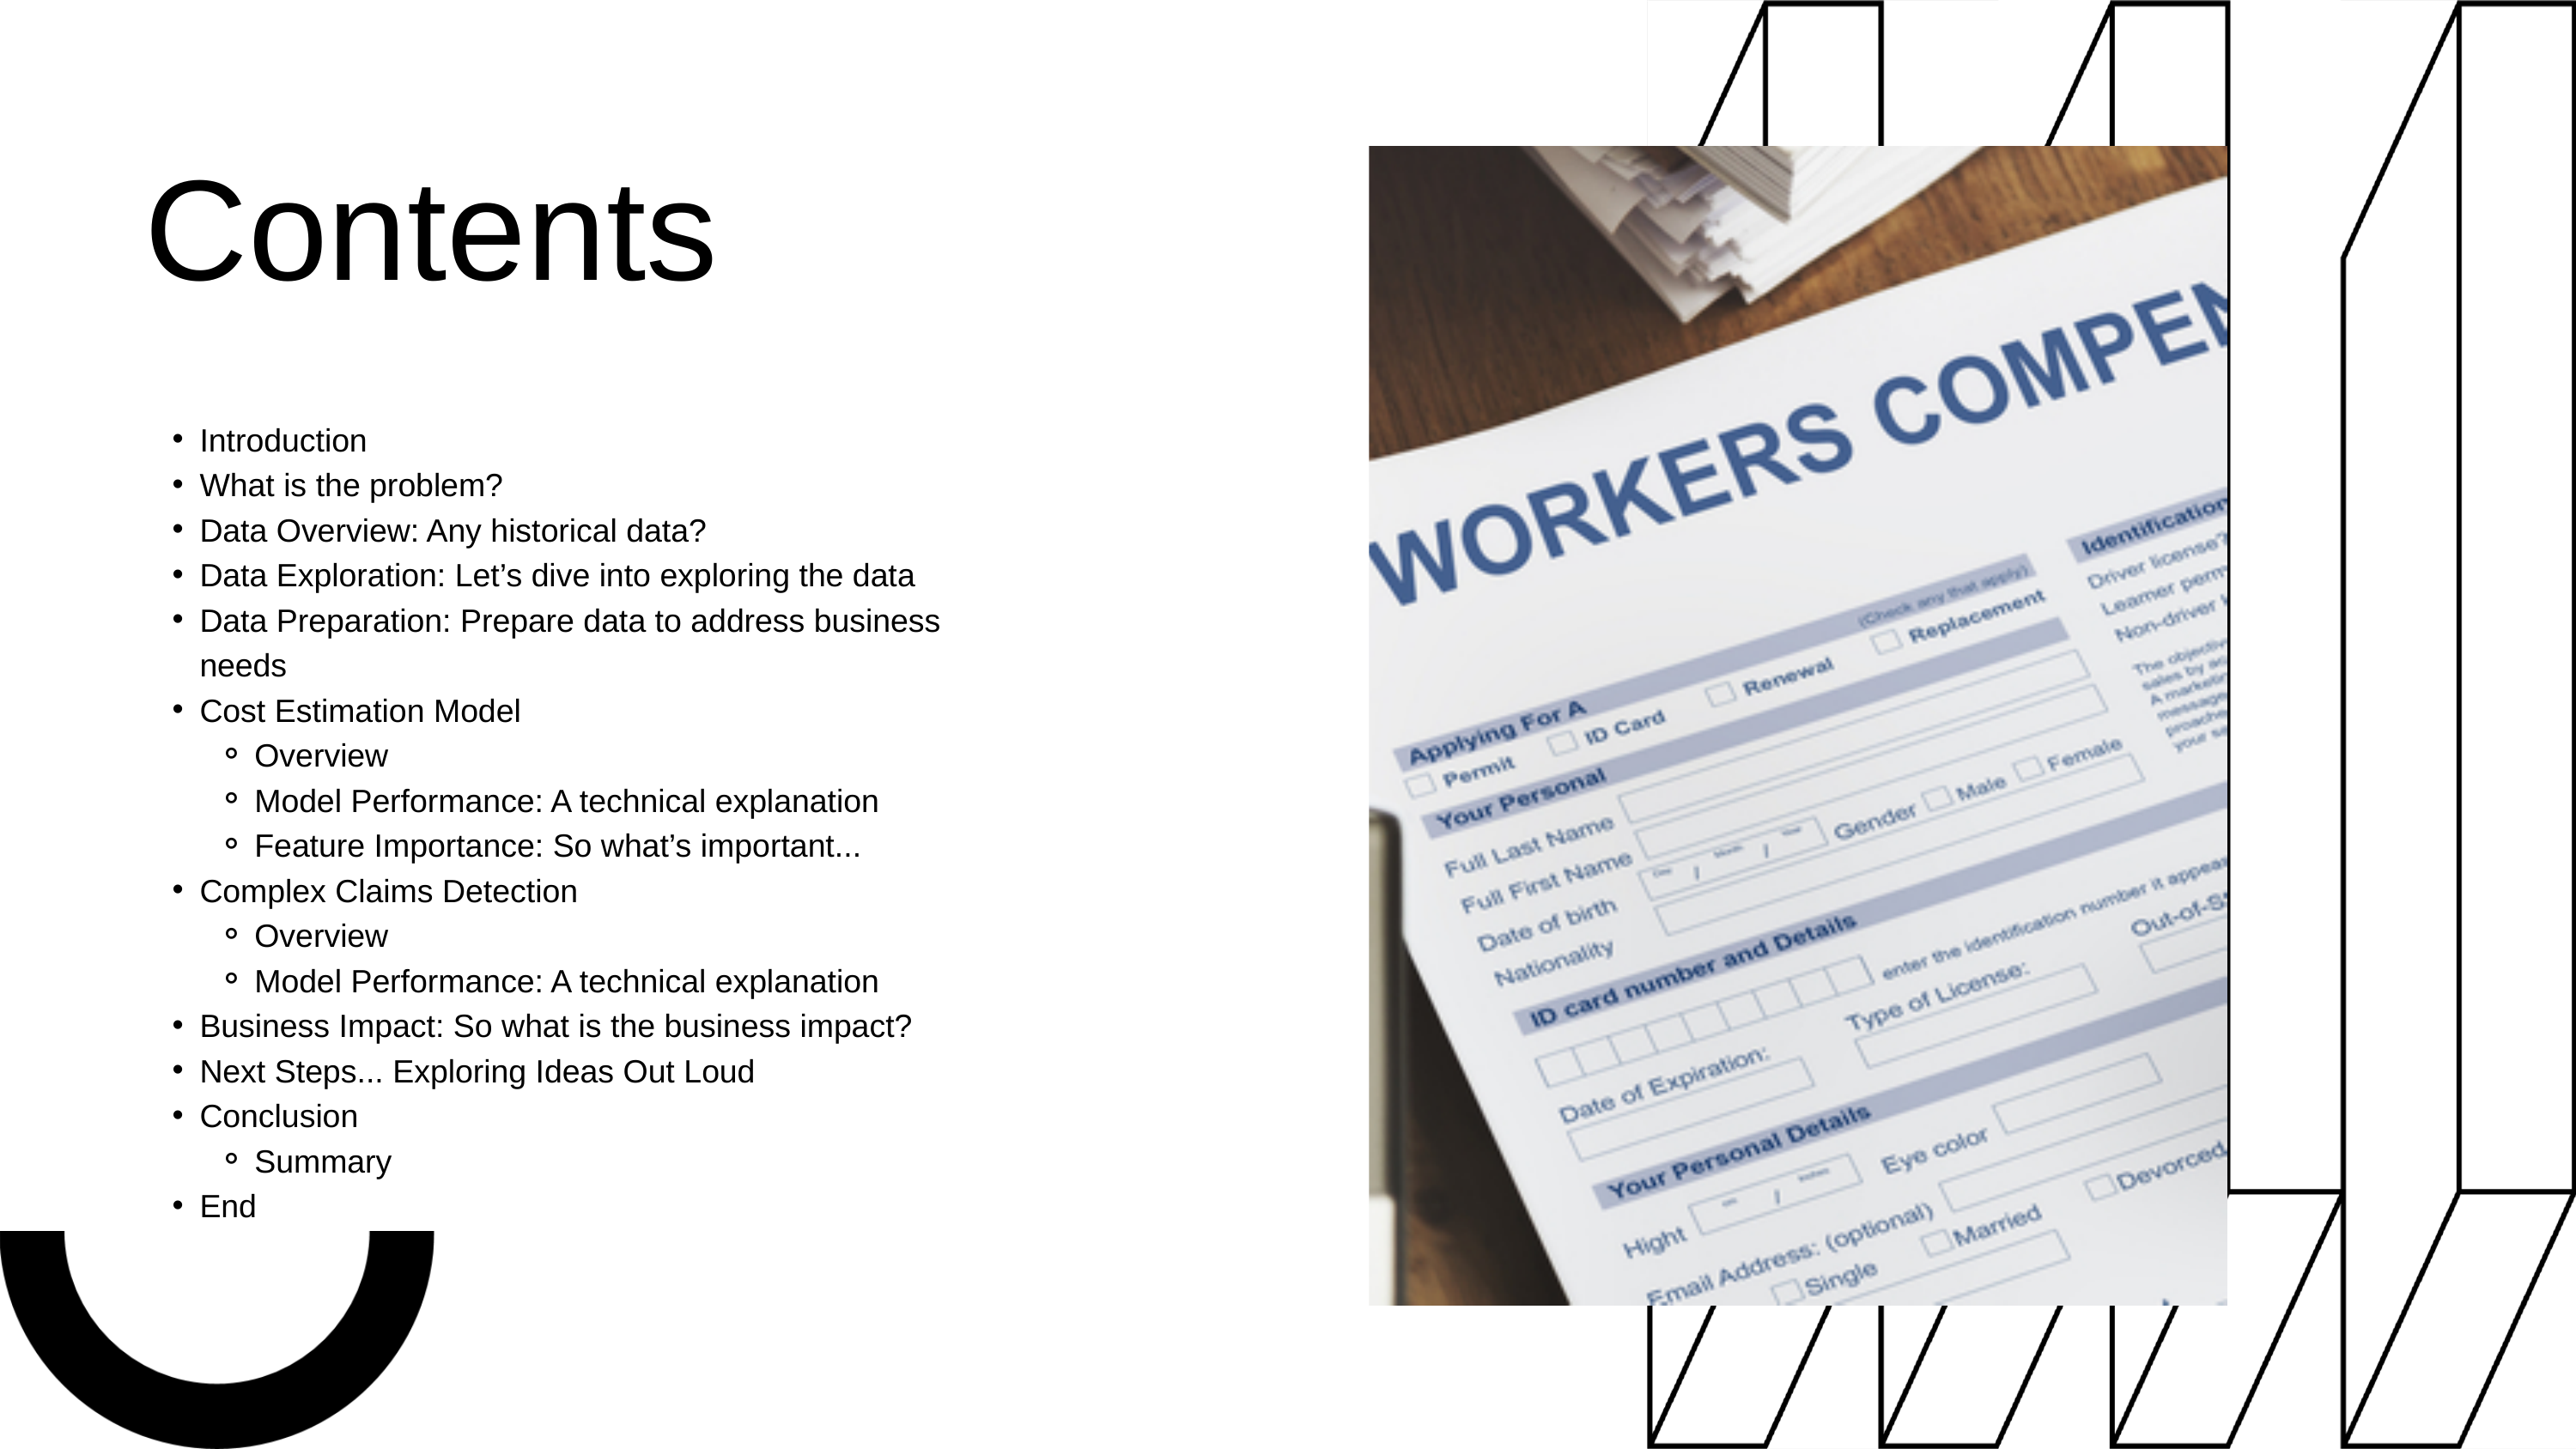

Contents
Introduction
What is the problem?
Data Overview: Any historical data?
Data Exploration: Let’s dive into exploring the data
Data Preparation: Prepare data to address business needs
Cost Estimation Model
Overview
Model Performance: A technical explanation
Feature Importance: So what’s important...
Complex Claims Detection
Overview
Model Performance: A technical explanation
Business Impact: So what is the business impact?
Next Steps... Exploring Ideas Out Loud
Conclusion
Summary
End